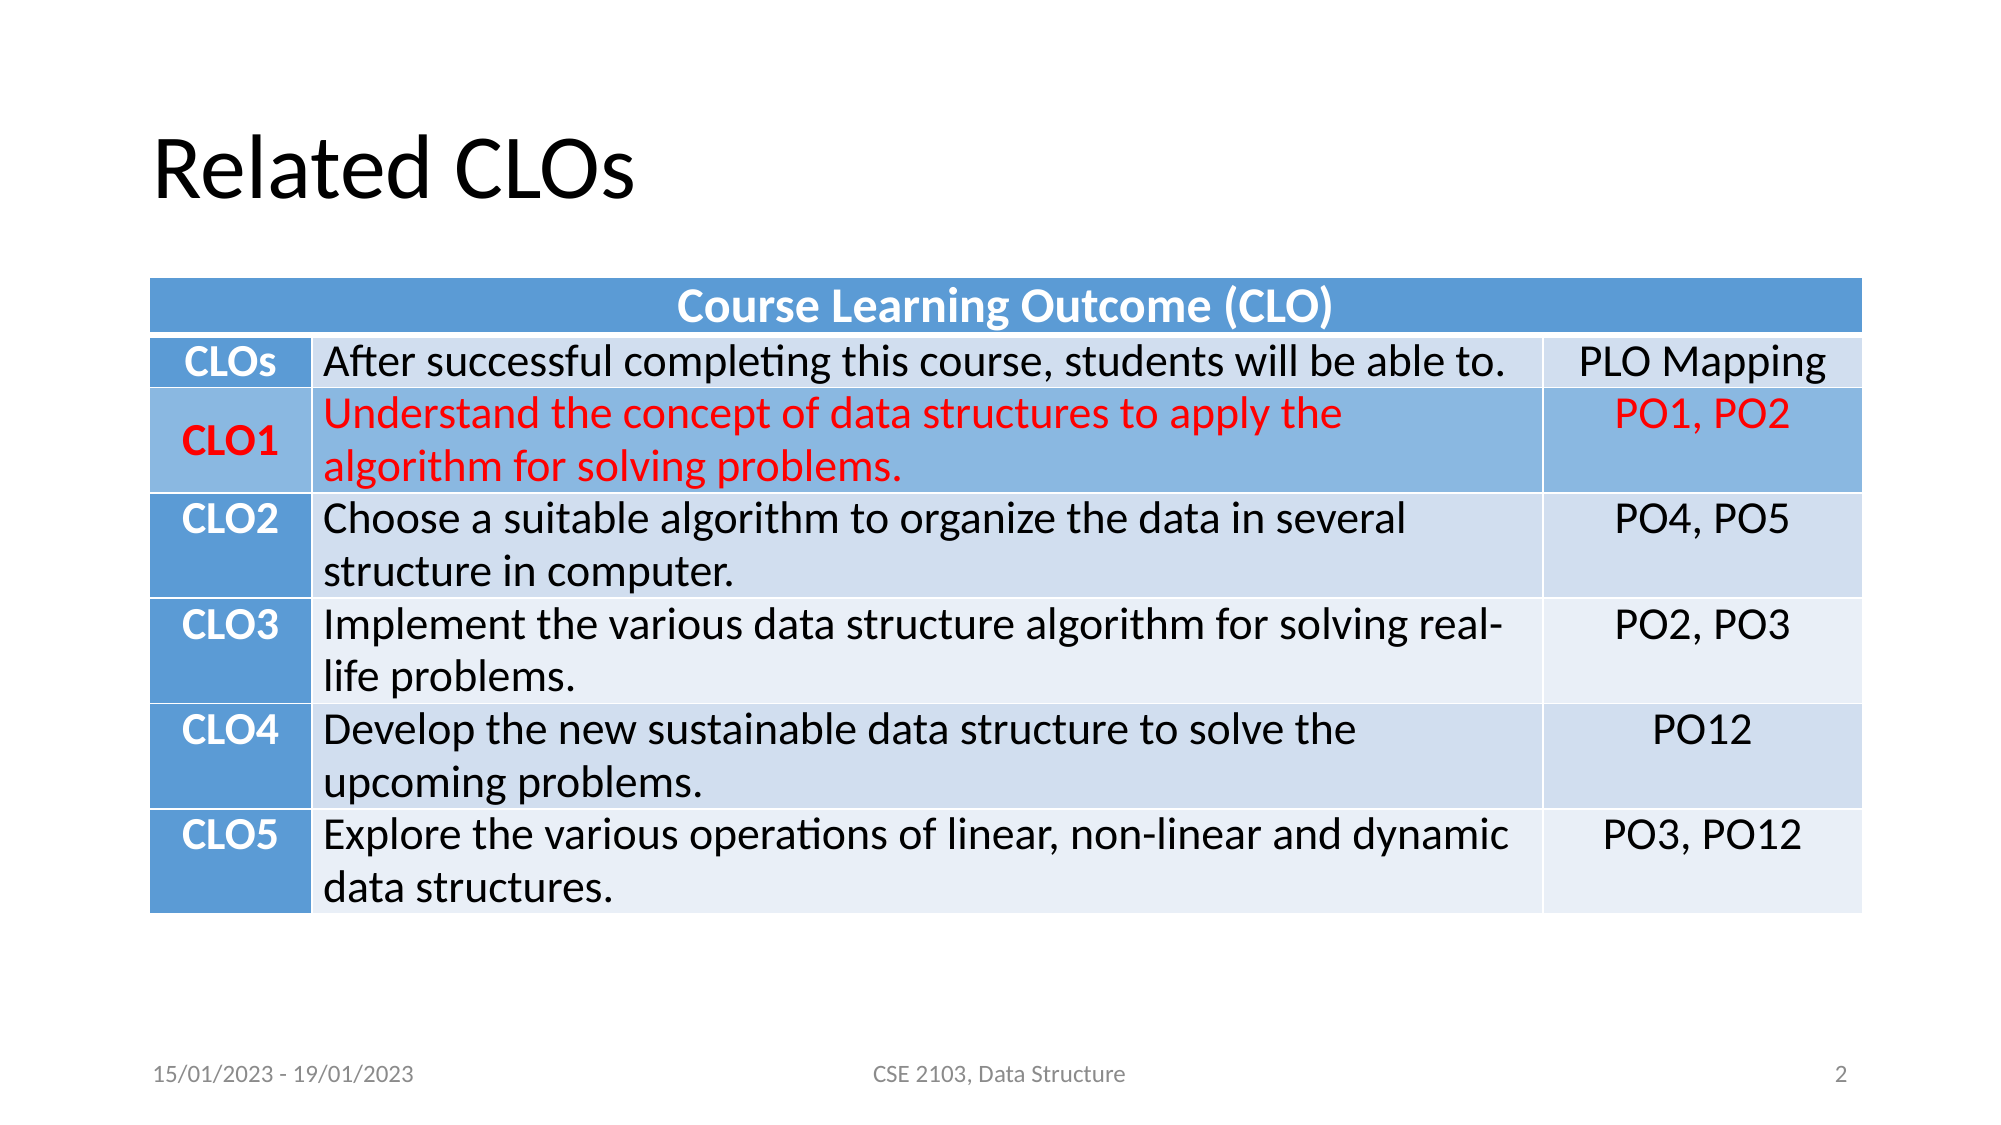

# Related CLOs
| Course Learning Outcome (CLO) |  |  |
| --- | --- | --- |
| CLOs | After successful completing this course, students will be able to. | PLO Mapping |
| CLO1 | Understand the concept of data structures to apply the algorithm for solving problems. | PO1, PO2 |
| CLO2 | Choose a suitable algorithm to organize the data in several structure in computer. | PO4, PO5 |
| CLO3 | Implement the various data structure algorithm for solving real-life problems. | PO2, PO3 |
| CLO4 | Develop the new sustainable data structure to solve the upcoming problems. | PO12 |
| CLO5 | Explore the various operations of linear, non-linear and dynamic data structures. | PO3, PO12 |
15/01/2023 - 19/01/2023
CSE 2103, Data Structure
2